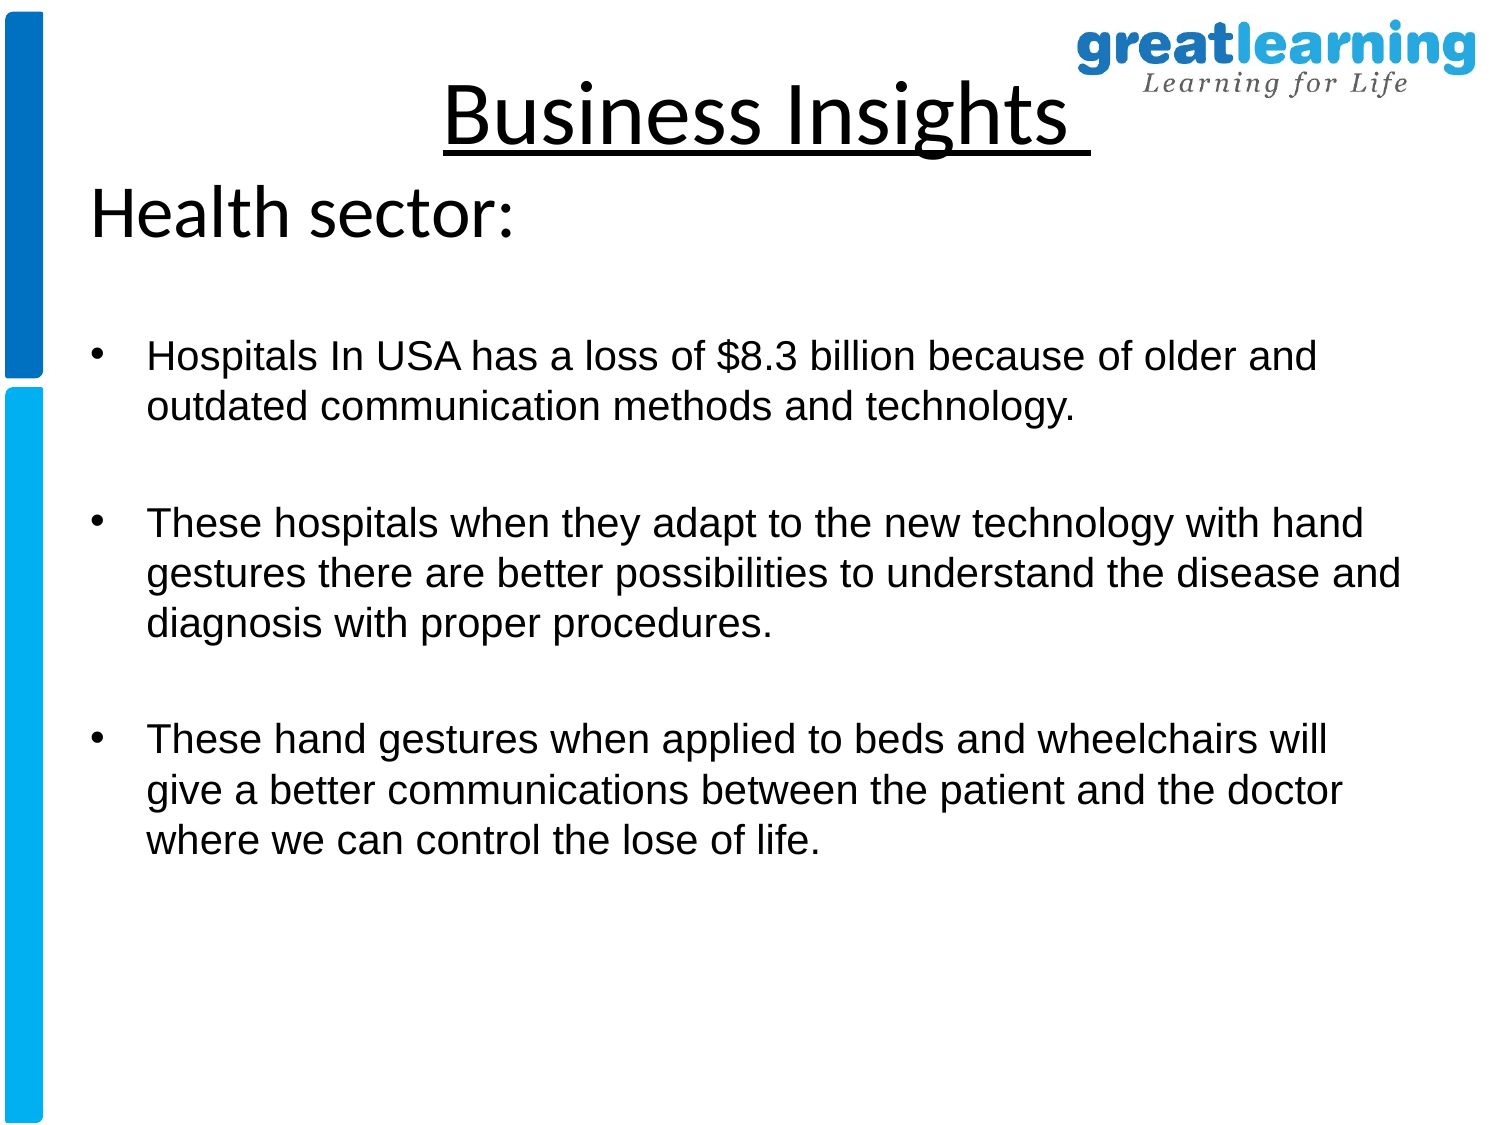

# Business Insights Health sector:

Hospitals In USA has a loss of $8.3 billion because of older and outdated communication methods and technology.

These hospitals when they adapt to the new technology with hand gestures there are better possibilities to understand the disease and diagnosis with proper procedures.

These hand gestures when applied to beds and wheelchairs will give a better communications between the patient and the doctor where we can control the lose of life.